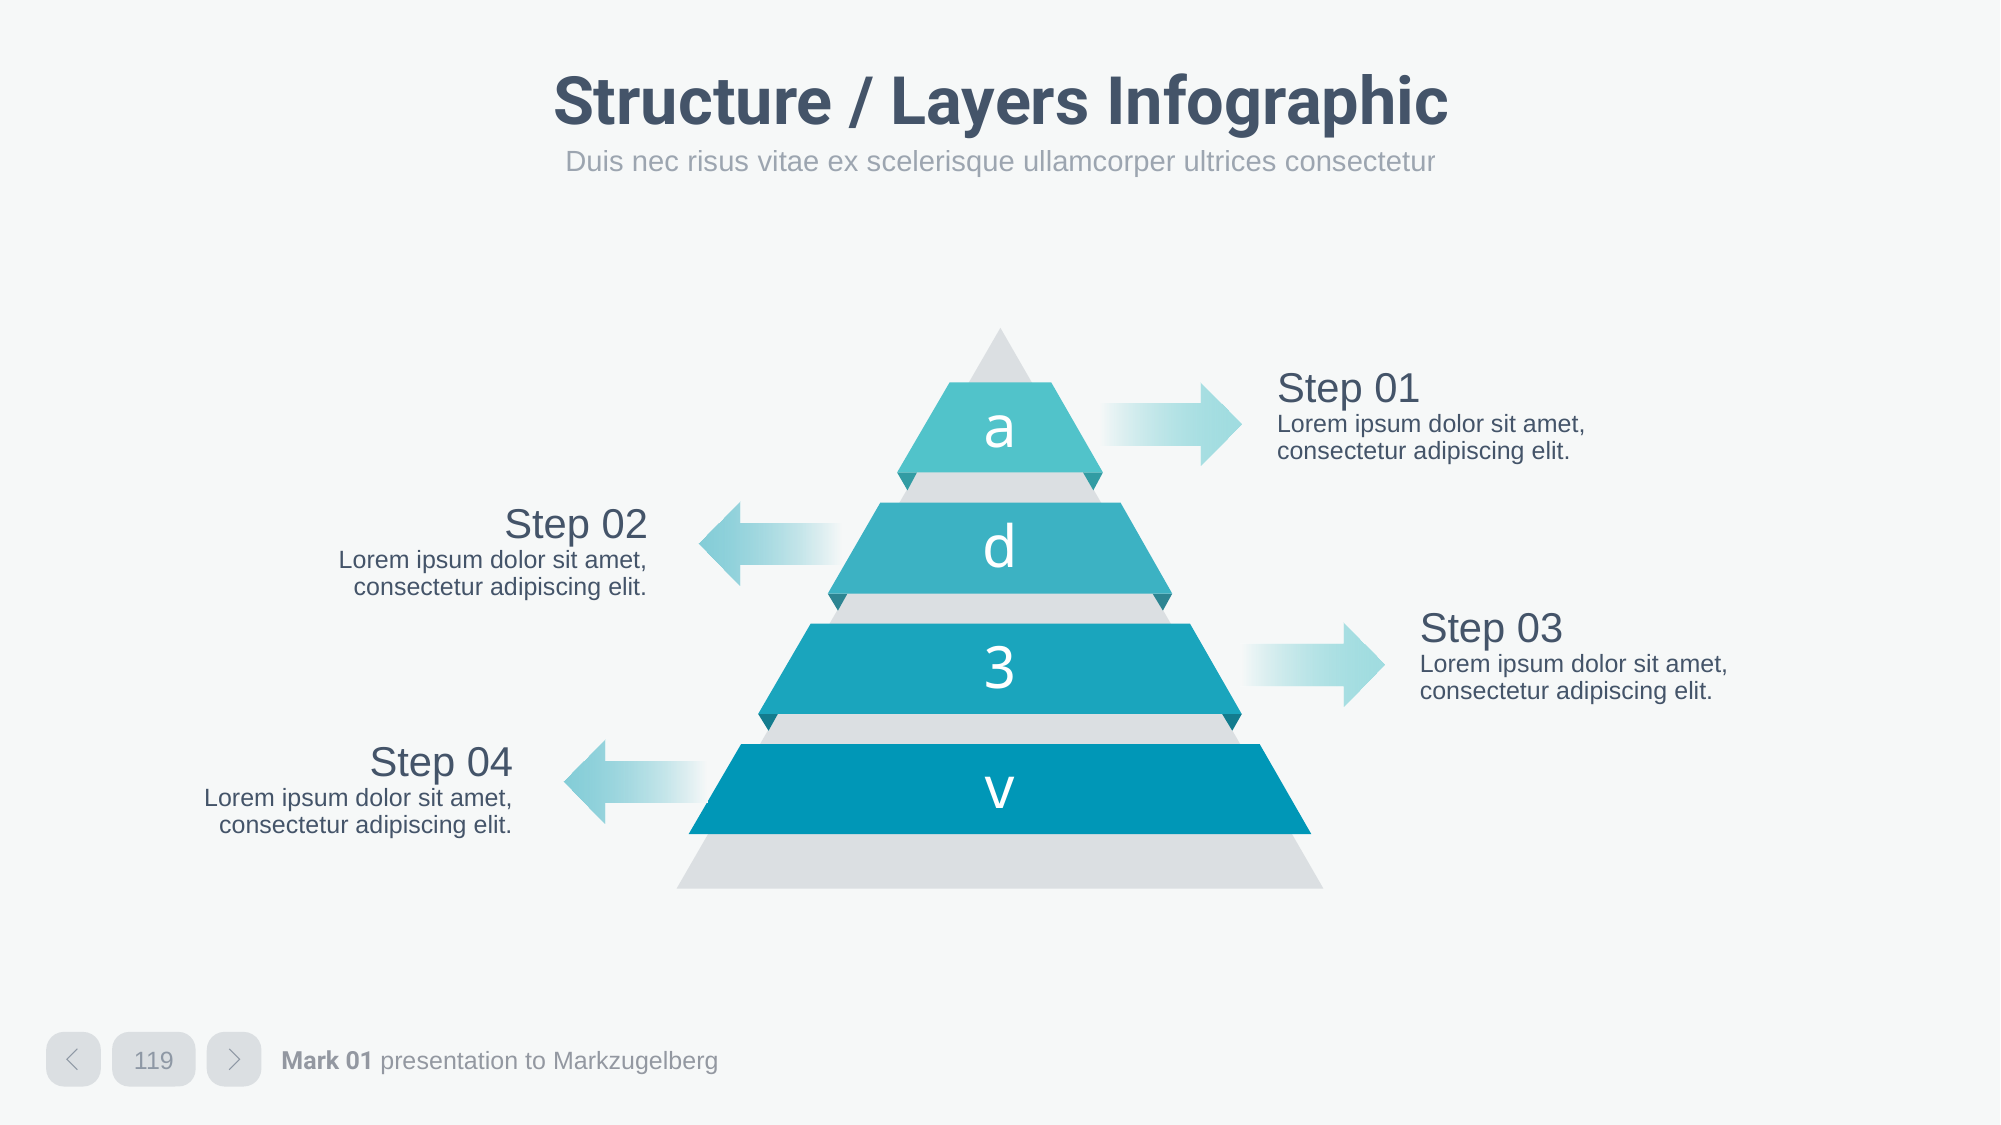

# Structure / Layers Infographic
Duis nec risus vitae ex scelerisque ullamcorper ultrices consectetur

Step 01
Lorem ipsum dolor sit amet, consectetur adipiscing elit.
a

Step 02
Lorem ipsum dolor sit amet, consectetur adipiscing elit.

d

Step 03
Lorem ipsum dolor sit amet, consectetur adipiscing elit.

3

Step 04
Lorem ipsum dolor sit amet, consectetur adipiscing elit.

v